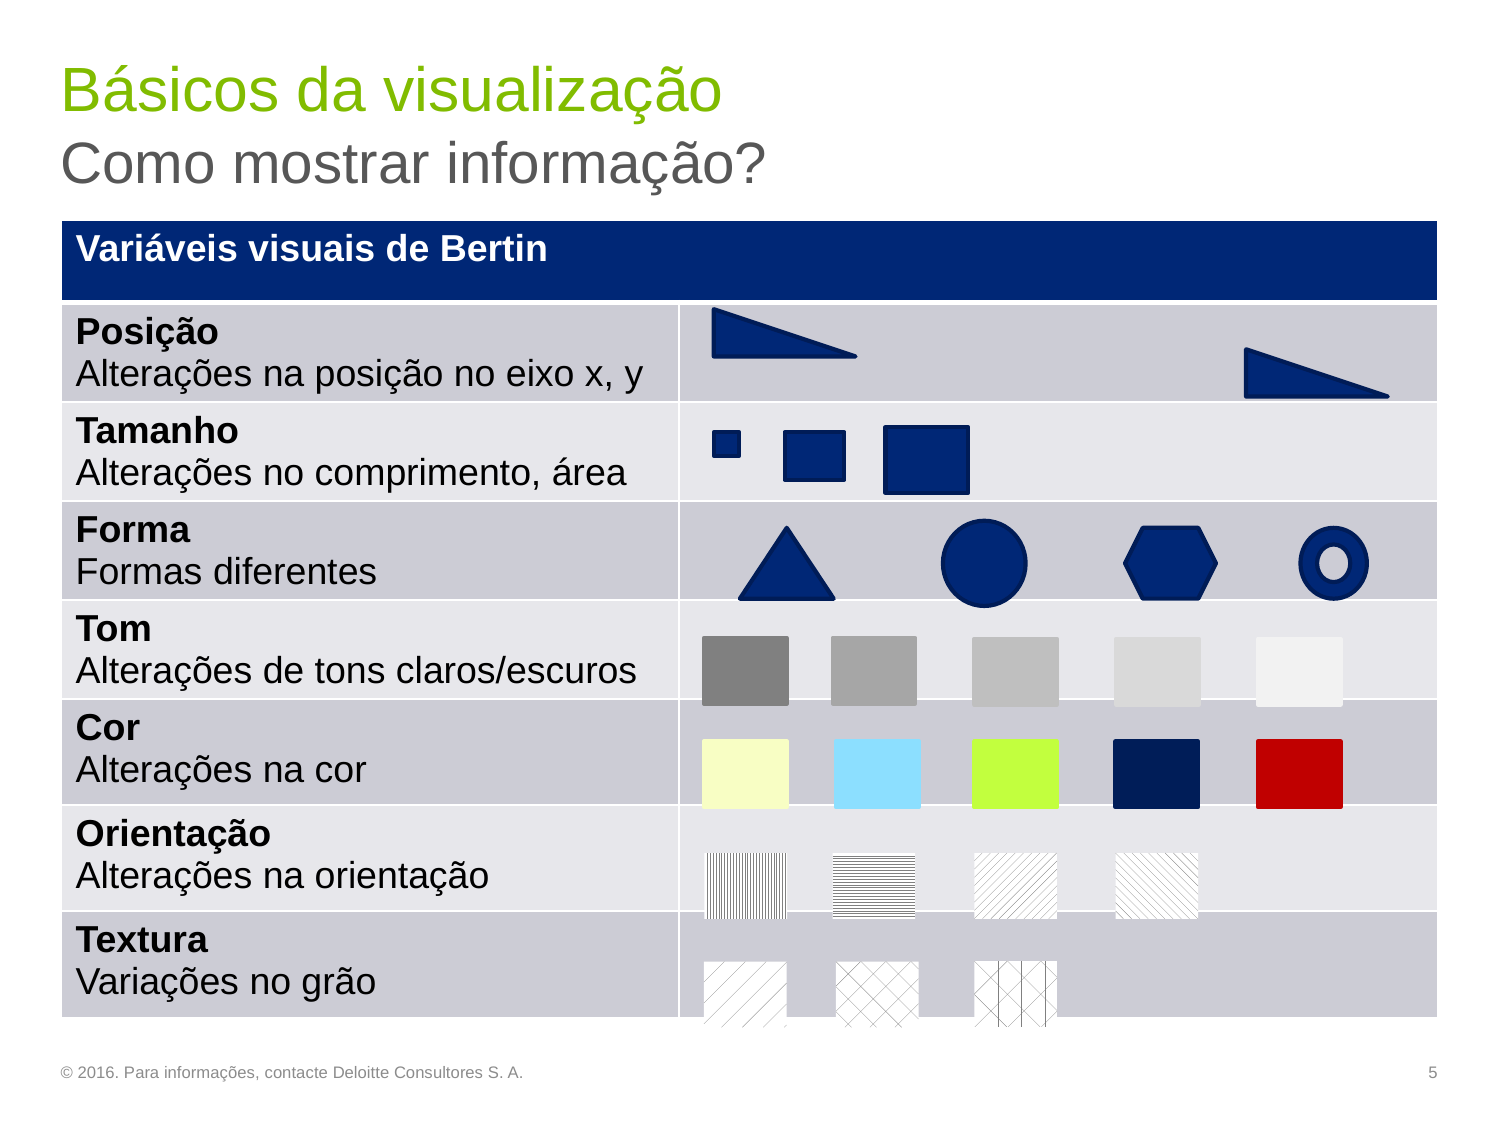

# Básicos da visualização
Como mostrar informação?
| Variáveis visuais de Bertin |  |
| --- | --- |
| Posição Alterações na posição no eixo x, y |  |
| Tamanho Alterações no comprimento, área |  |
| Forma Formas diferentes |  |
| Tom Alterações de tons claros/escuros |  |
| Cor Alterações na cor |  |
| Orientação Alterações na orientação |  |
| Textura Variações no grão |  |

© 2016. Para informações, contacte Deloitte Consultores S. A.
5